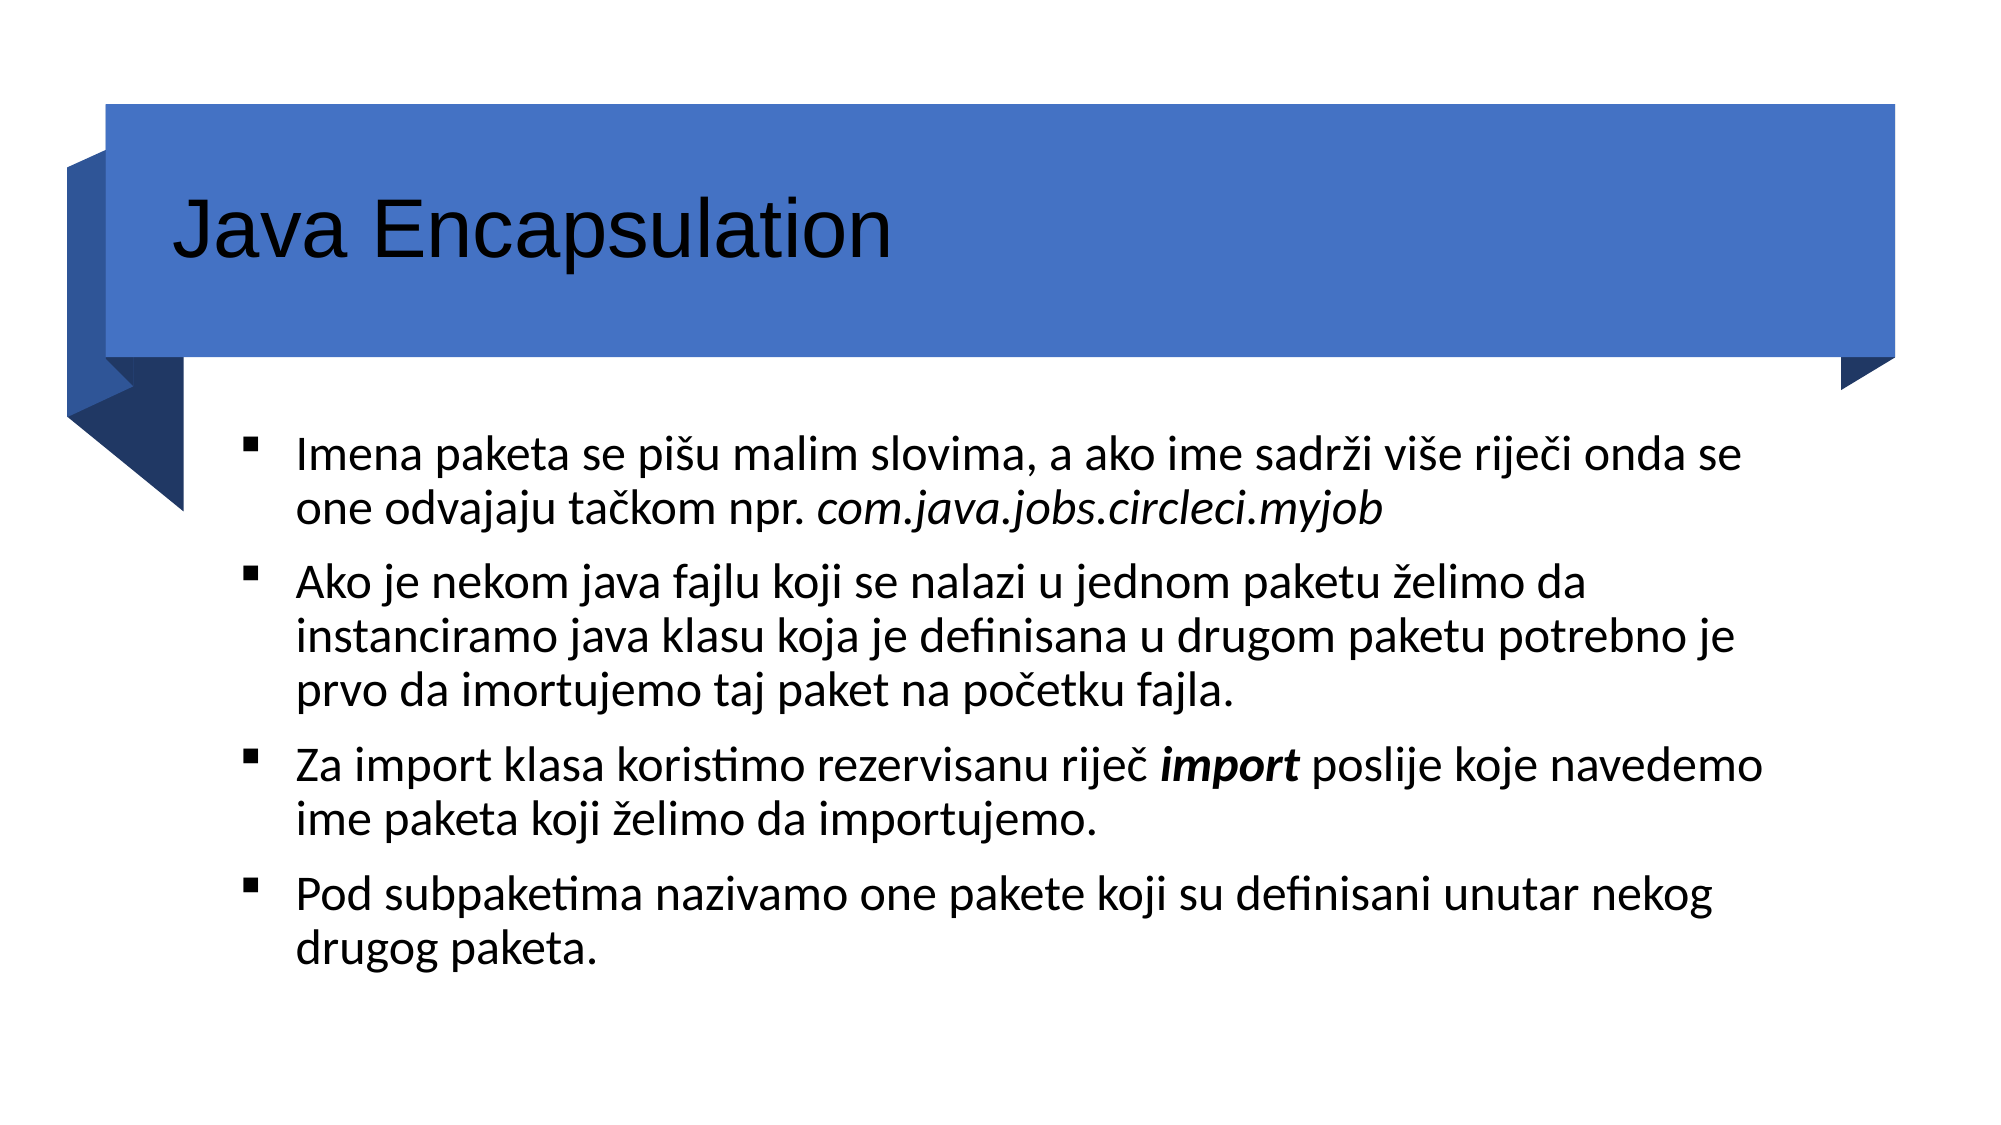

# Java Encapsulation

Imena paketa se pišu malim slovima, a ako ime sadrži više riječi onda se one odvajaju tačkom npr. com.java.jobs.circleci.myjob
Ako je nekom java fajlu koji se nalazi u jednom paketu želimo da instanciramo java klasu koja je definisana u drugom paketu potrebno je prvo da imortujemo taj paket na početku fajla.
Za import klasa koristimo rezervisanu riječ import poslije koje navedemo ime paketa koji želimo da importujemo.
Pod subpaketima nazivamo one pakete koji su definisani unutar nekog drugog paketa.